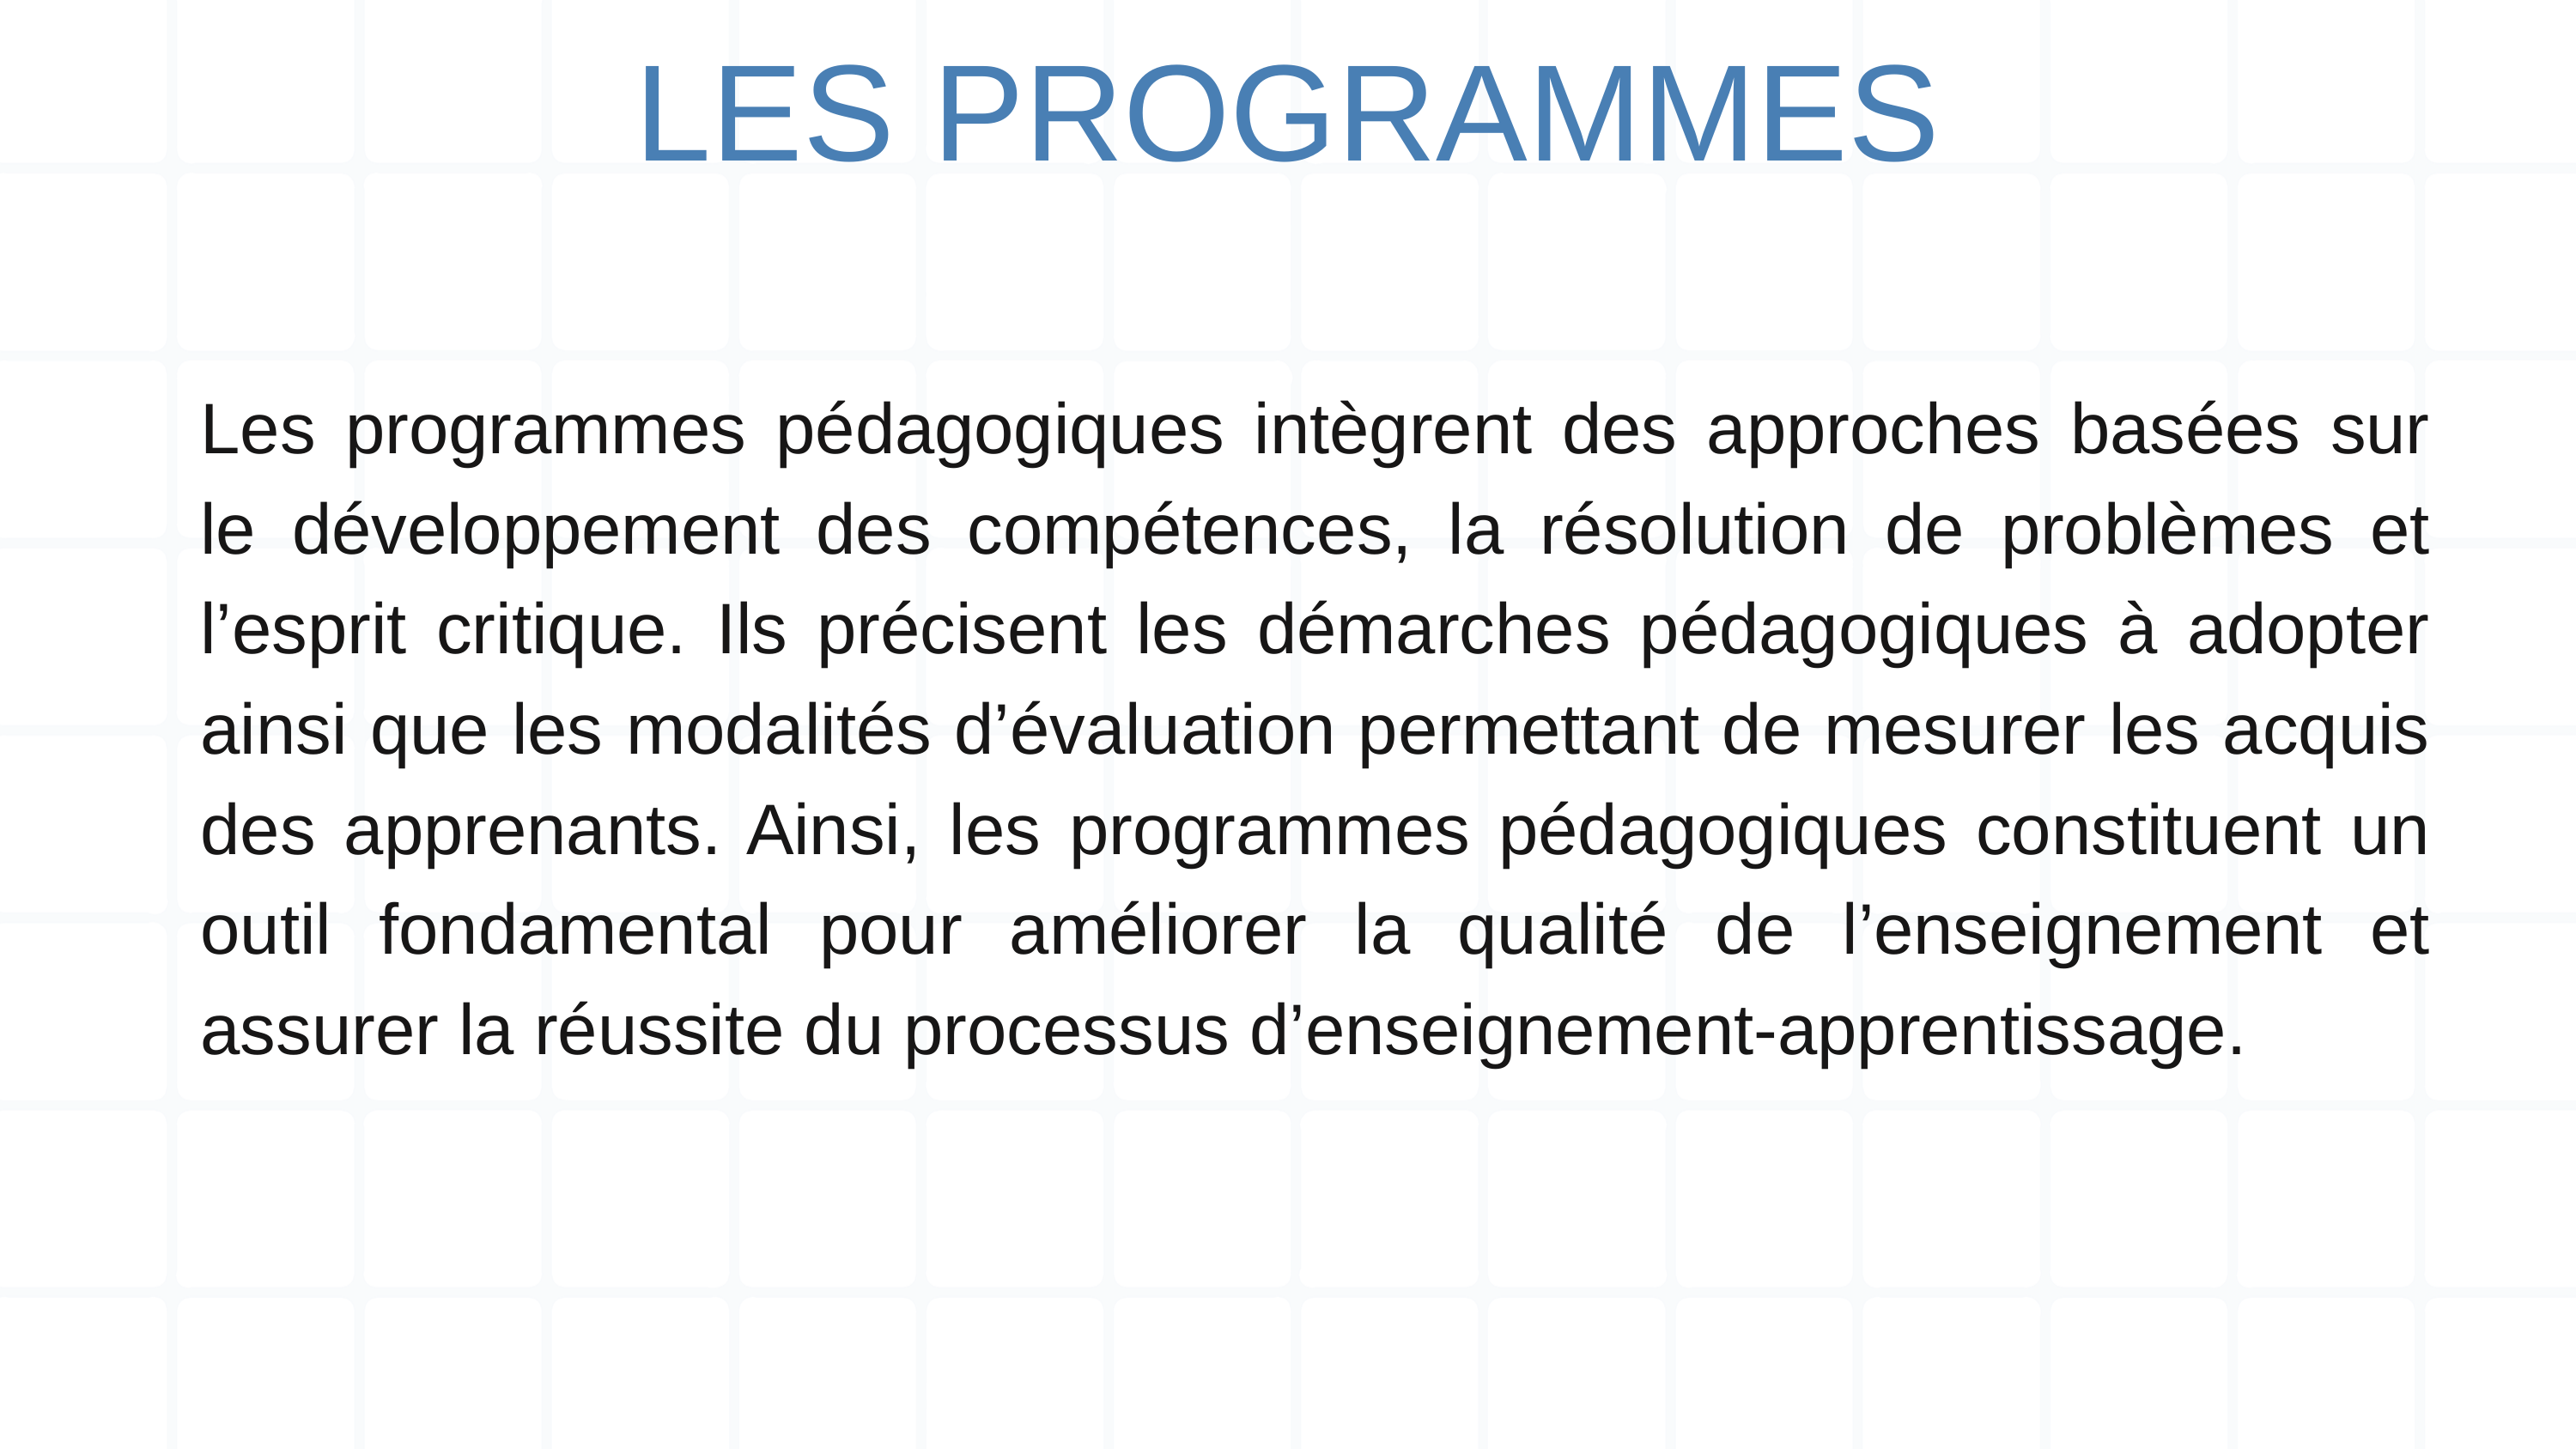

LES PROGRAMMES
Les programmes pédagogiques intègrent des approches basées sur le développement des compétences, la résolution de problèmes et l’esprit critique. Ils précisent les démarches pédagogiques à adopter ainsi que les modalités d’évaluation permettant de mesurer les acquis des apprenants. Ainsi, les programmes pédagogiques constituent un outil fondamental pour améliorer la qualité de l’enseignement et assurer la réussite du processus d’enseignement-apprentissage.